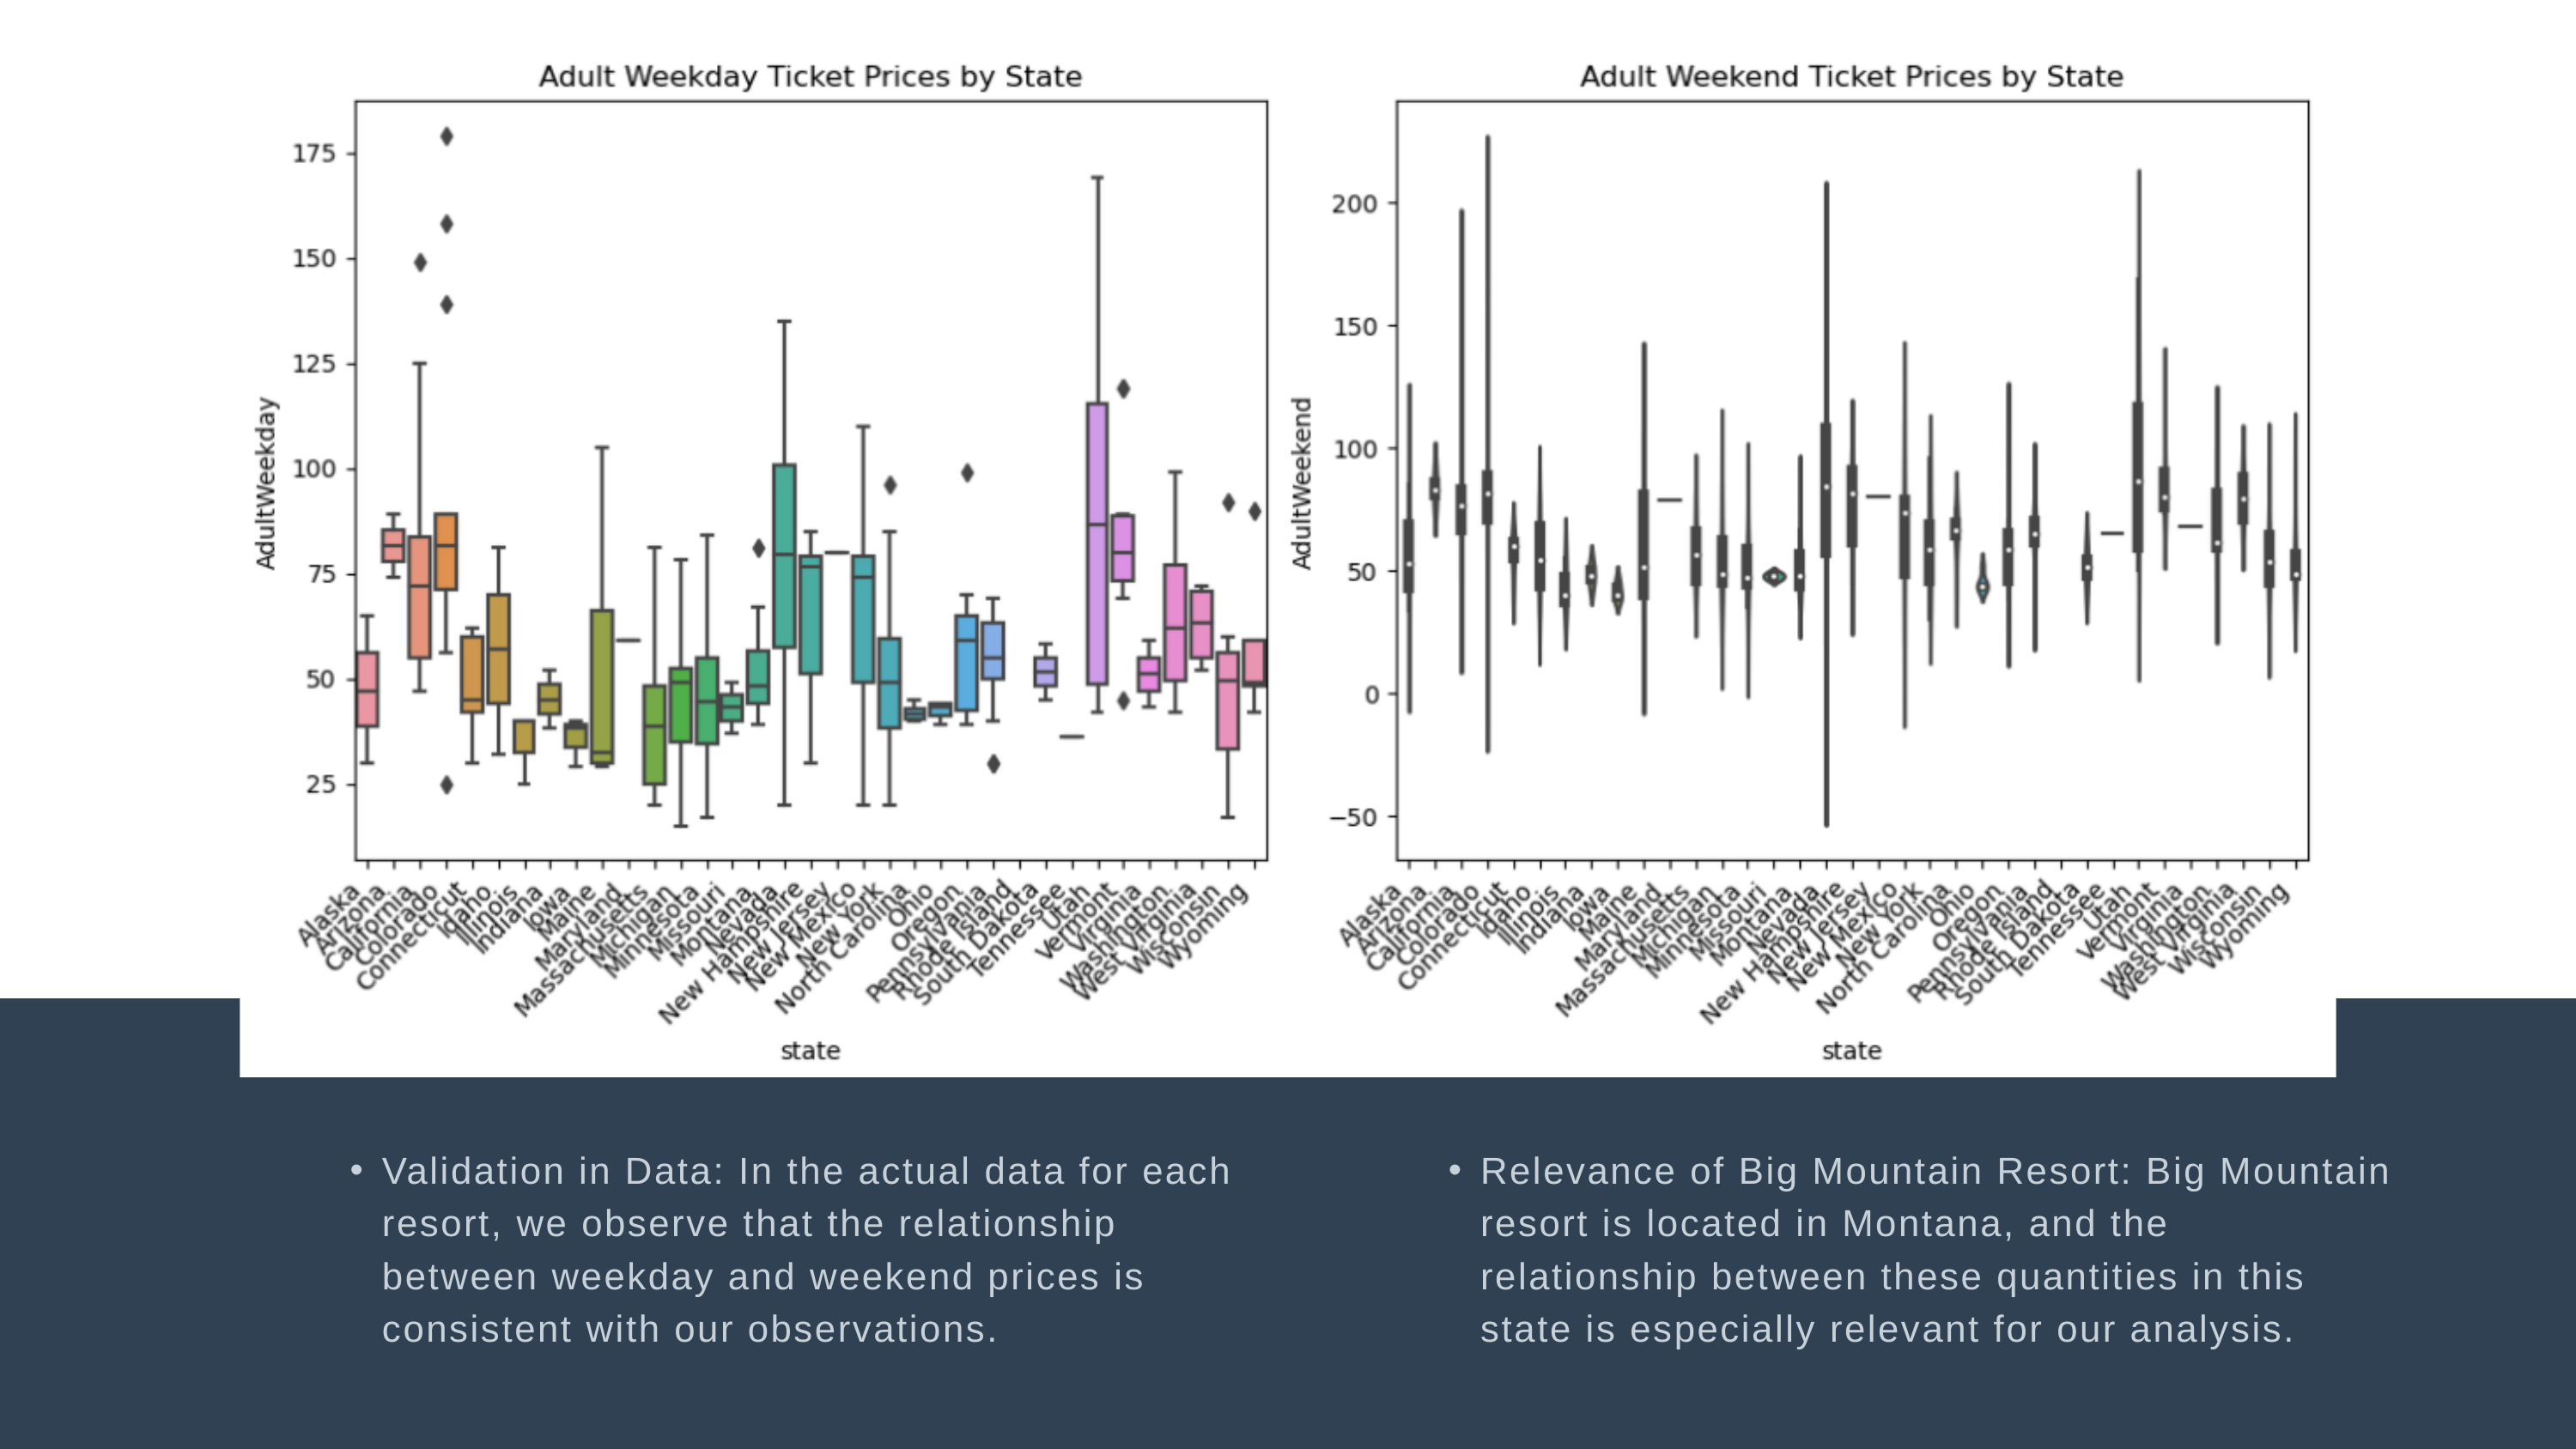

Validation in Data: In the actual data for each resort, we observe that the relationship between weekday and weekend prices is consistent with our observations.
Relevance of Big Mountain Resort: Big Mountain resort is located in Montana, and the relationship between these quantities in this state is especially relevant for our analysis.